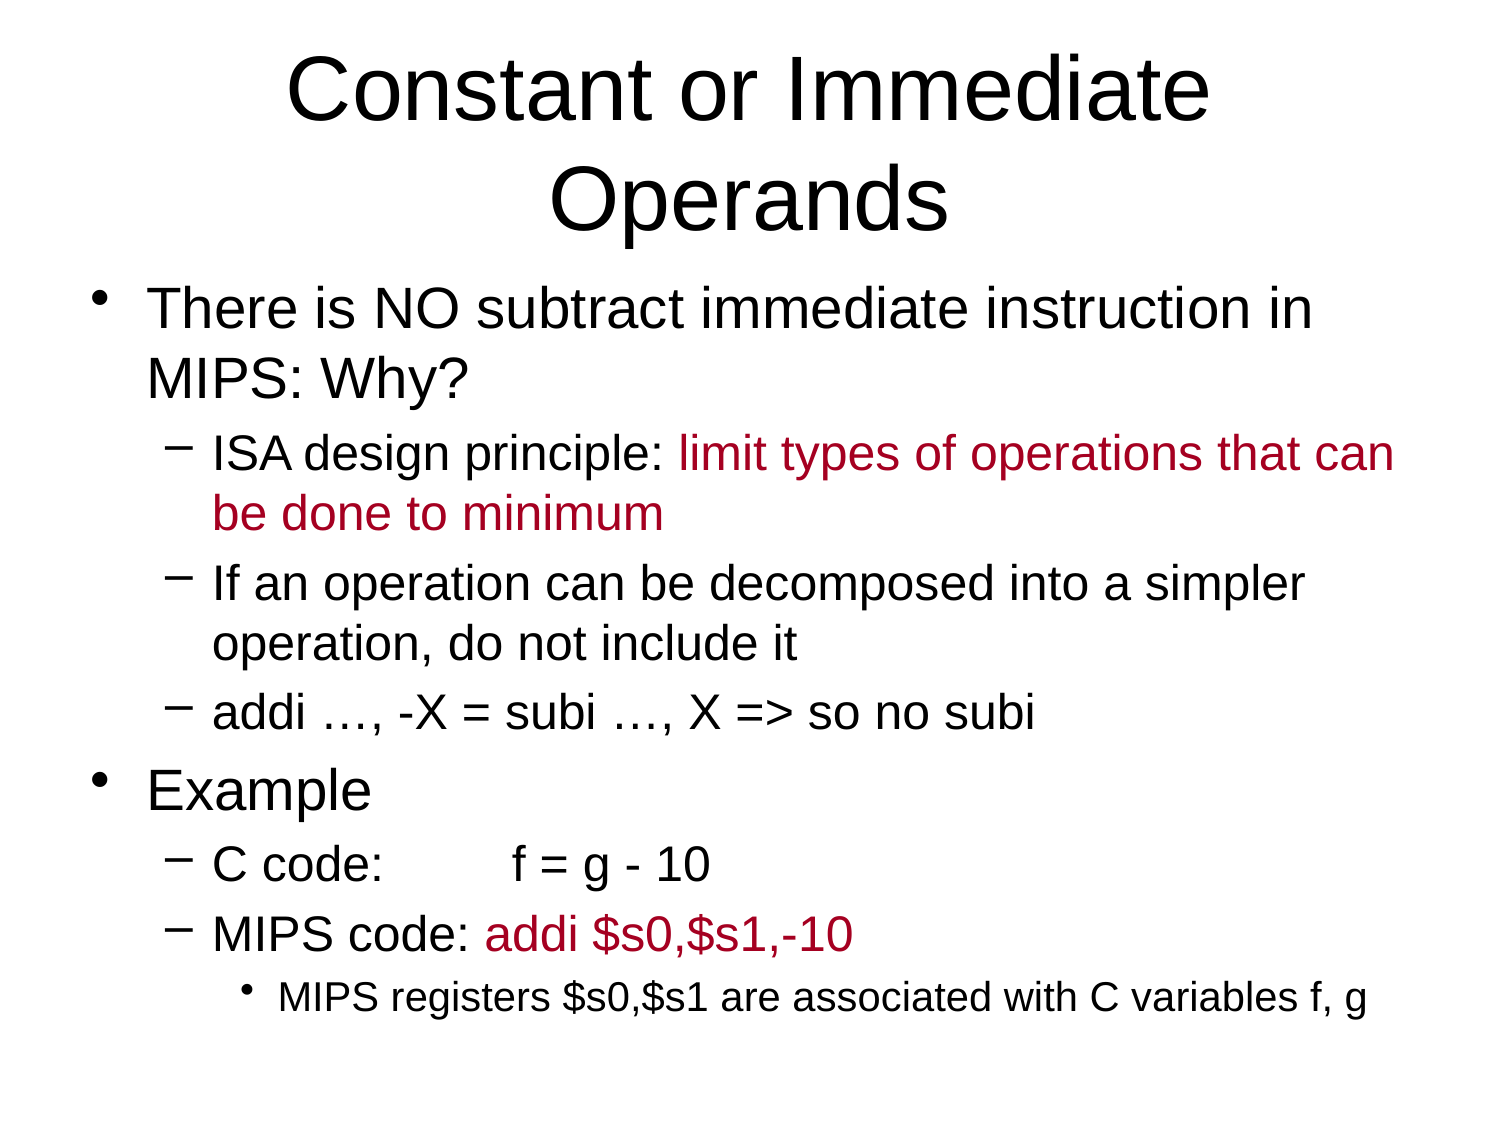

# Constant or Immediate Operands
There is NO subtract immediate instruction in MIPS: Why?
ISA design principle: limit types of operations that can be done to minimum
If an operation can be decomposed into a simpler operation, do not include it
addi …, -X = subi …, X => so no subi
Example
C code:	f = g - 10
MIPS code: addi $s0,$s1,-10
MIPS registers $s0,$s1 are associated with C variables f, g